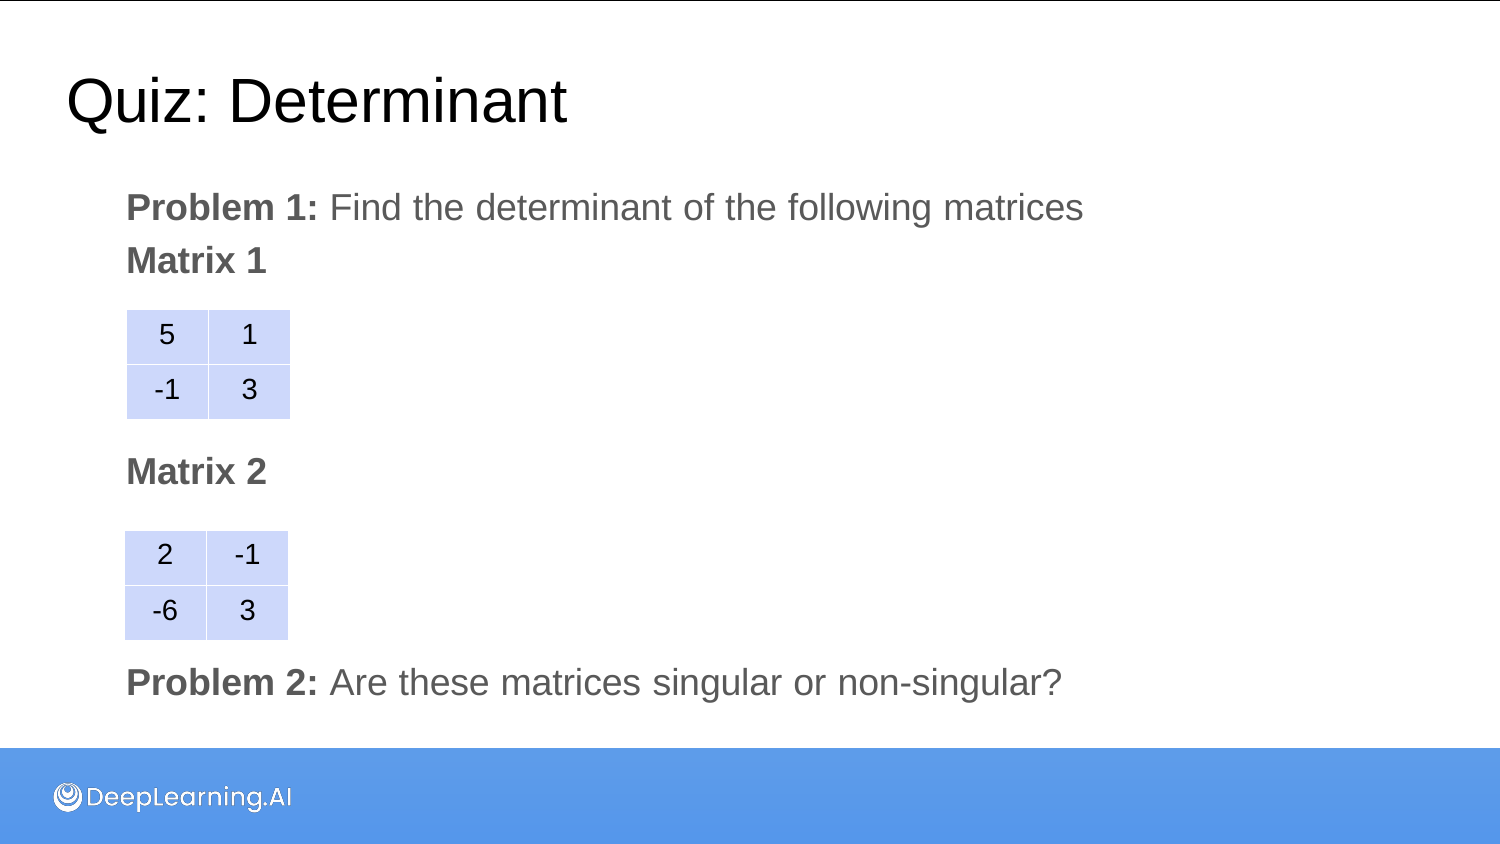

# Quiz: Determinant
Problem 1: Find the determinant of the following matrices
Matrix 1
| 5 | 1 |
| --- | --- |
| -1 | 3 |
Matrix 2
| 2 | -1 |
| --- | --- |
| -6 | 3 |
Problem 2: Are these matrices singular or non-singular?